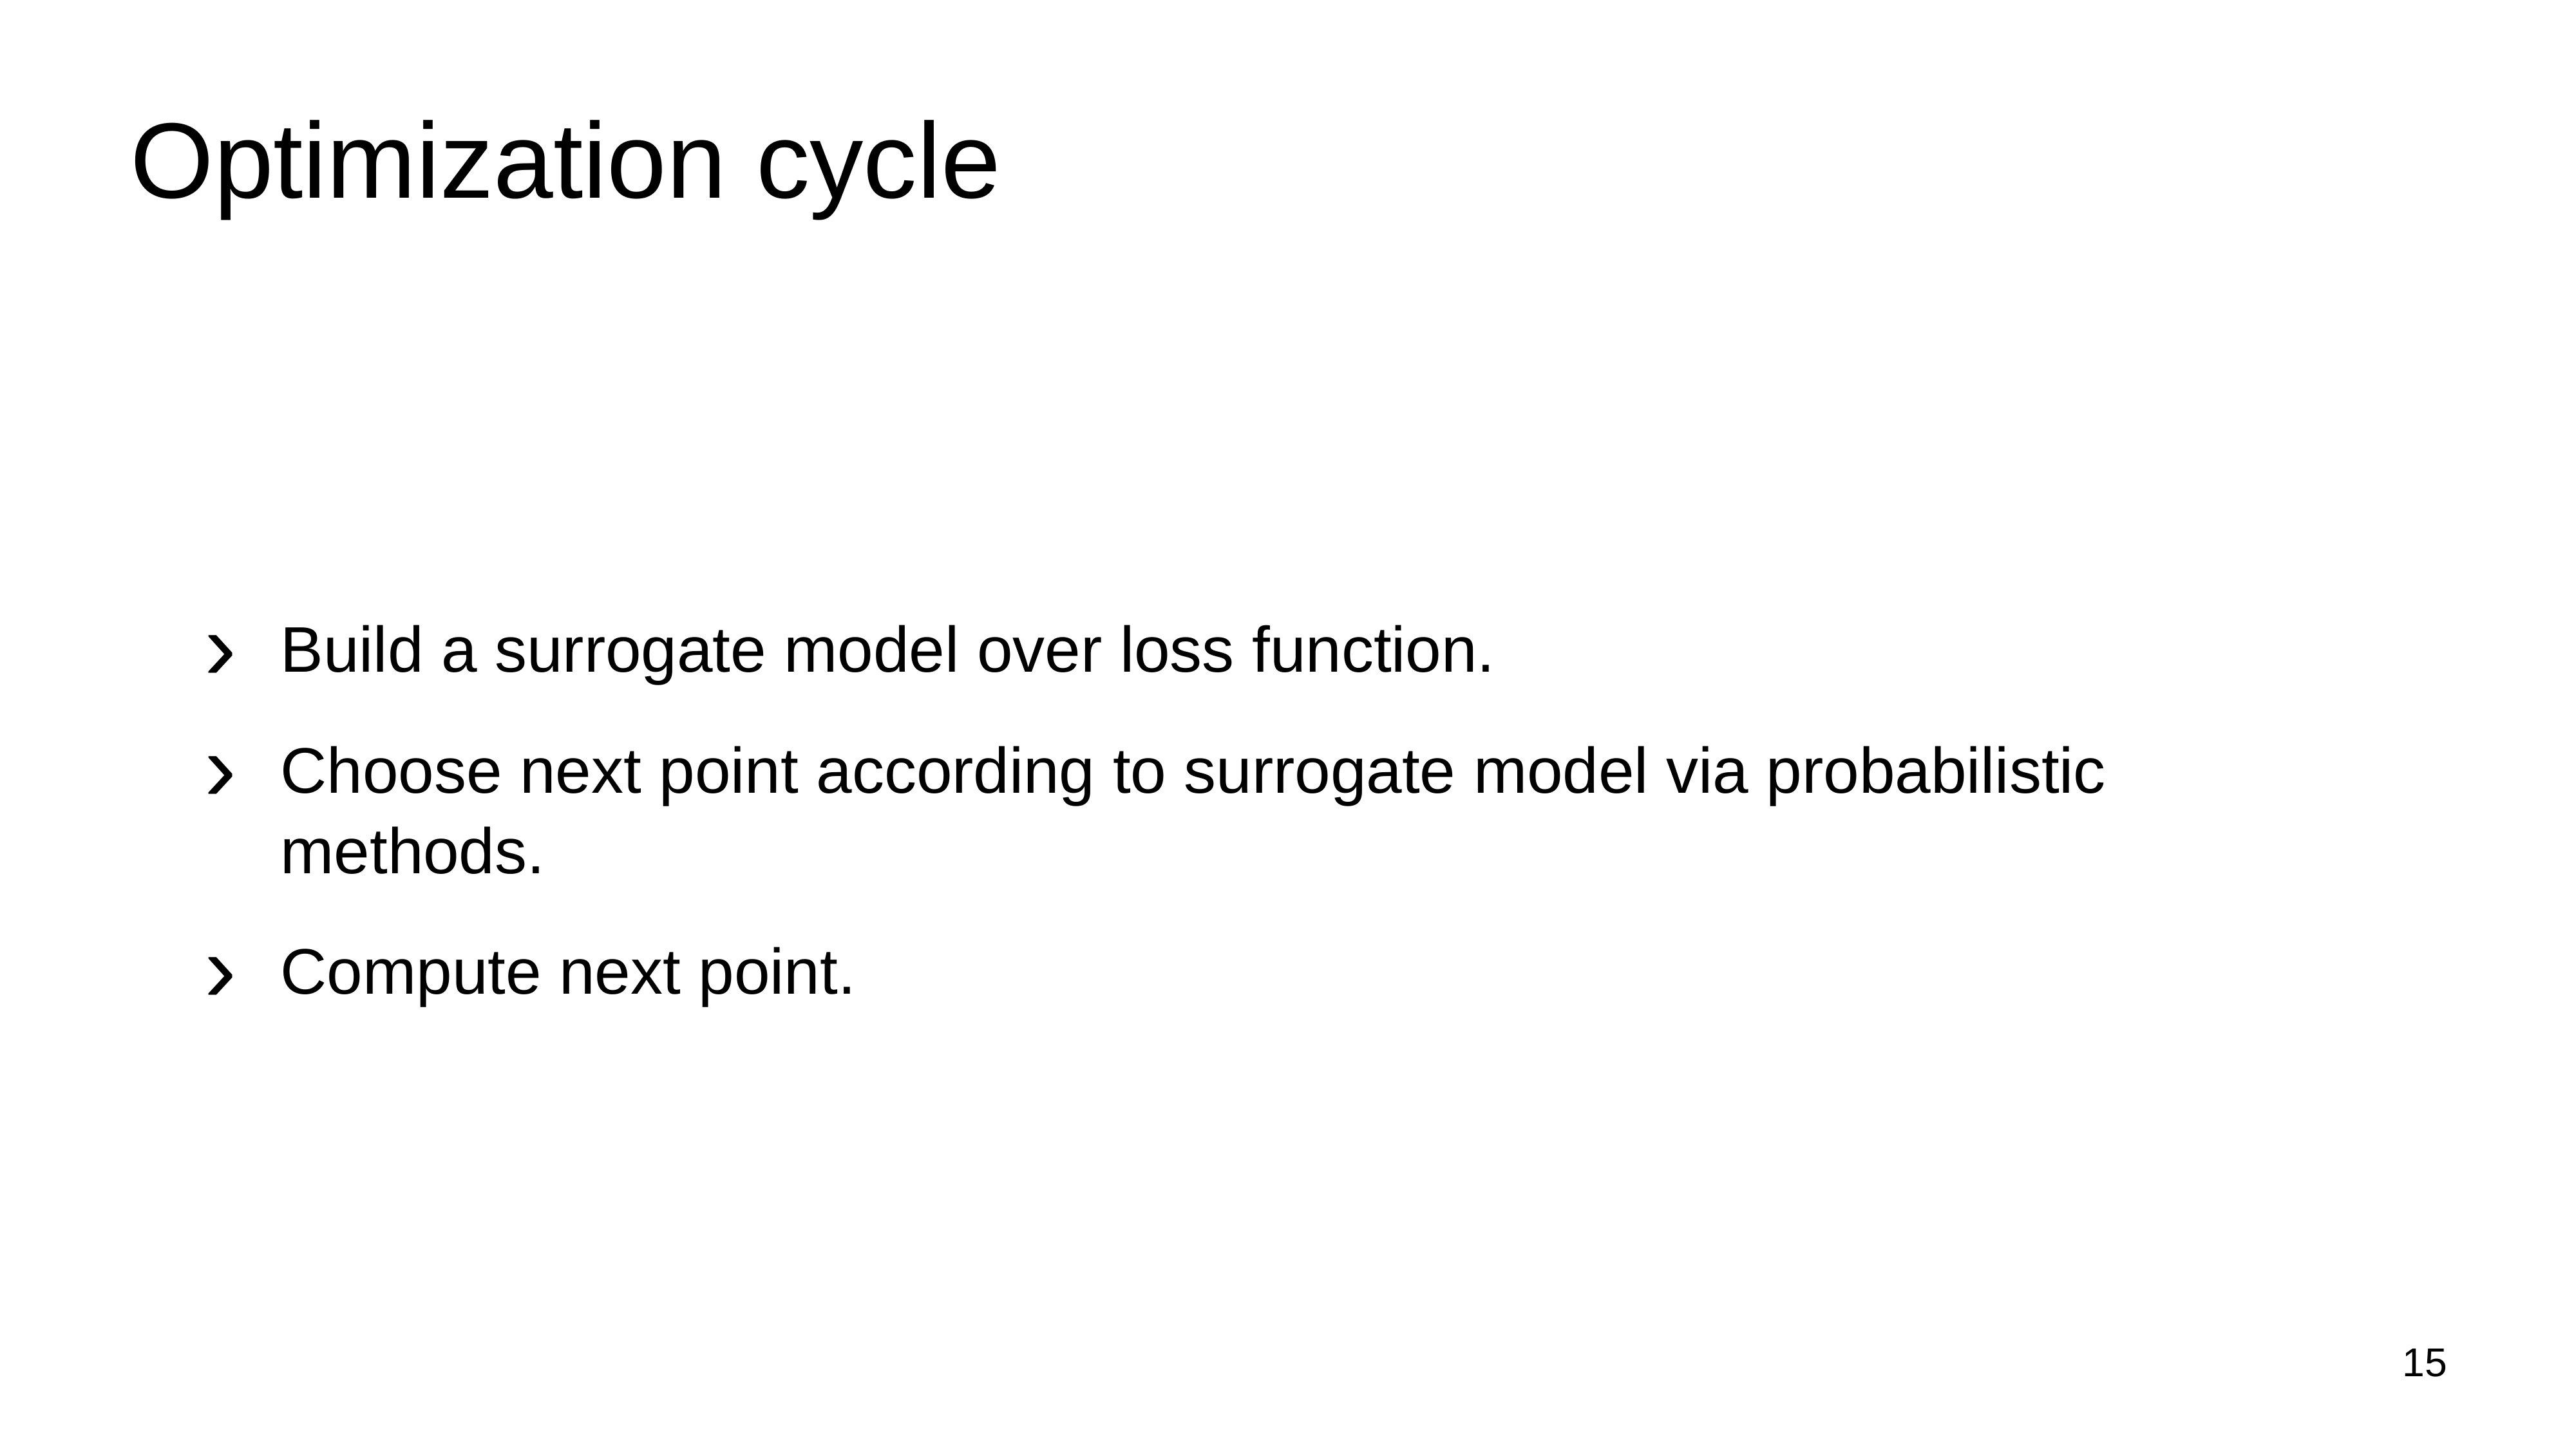

# Optimization cycle
Build a surrogate model over loss function.
Choose next point according to surrogate model via probabilistic methods.
Compute next point.

15